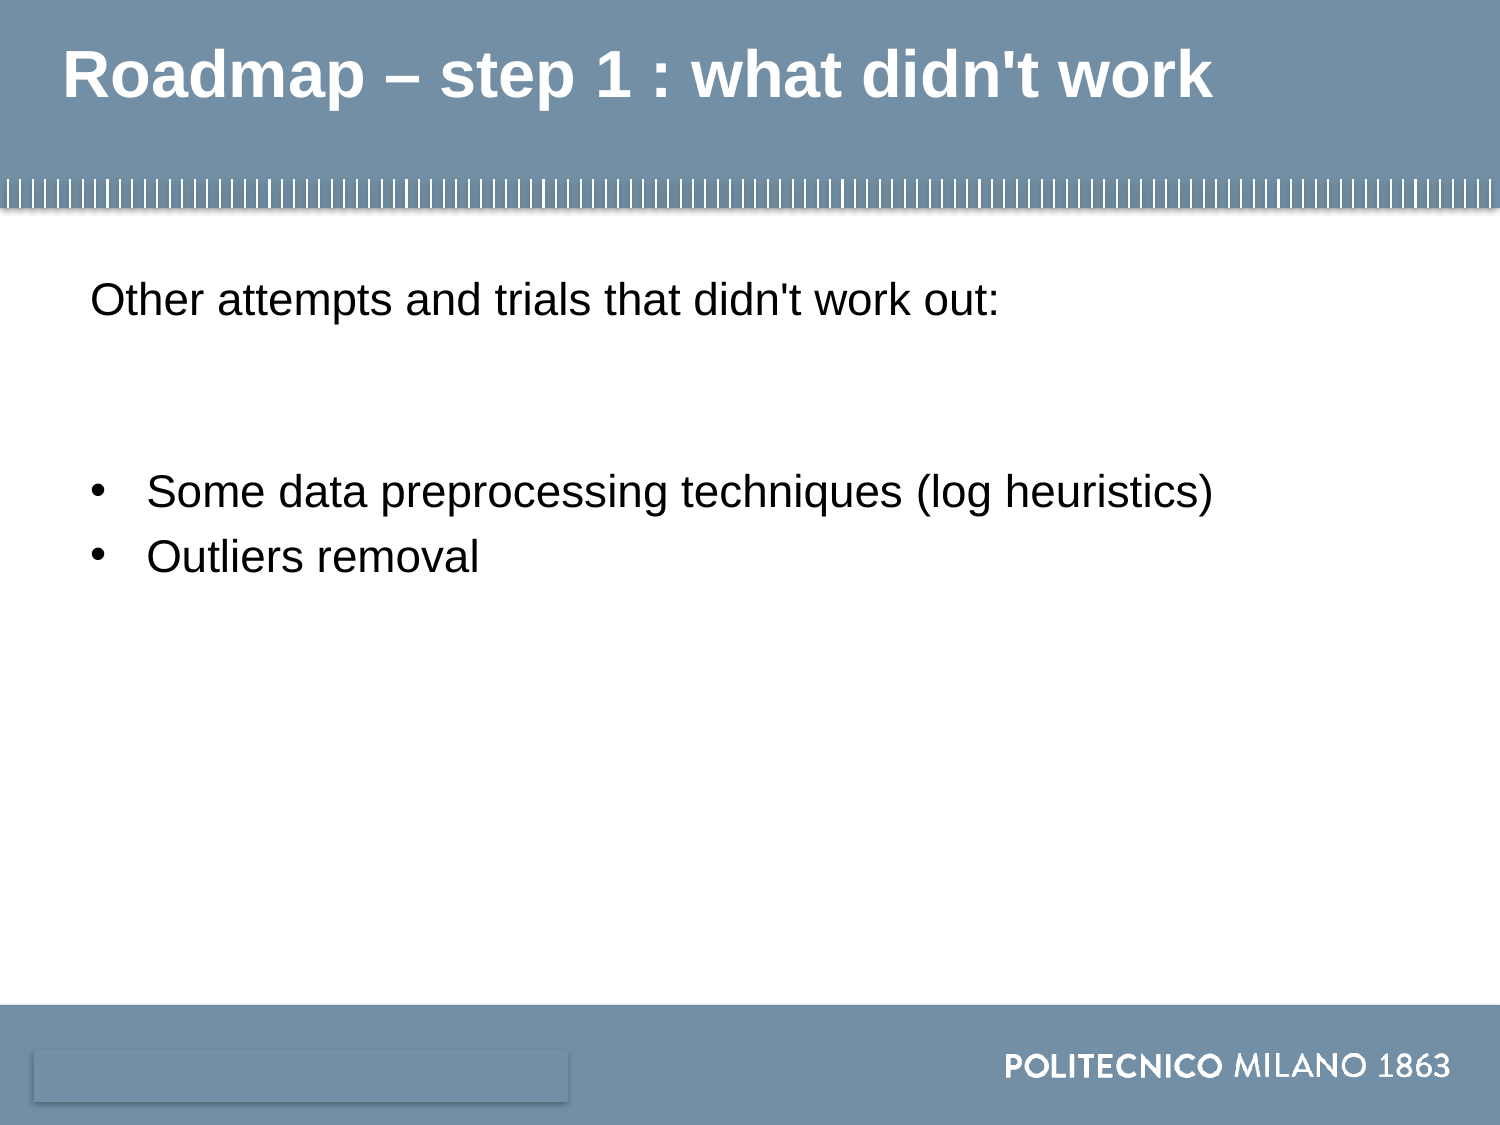

# Roadmap – step 1 : what didn't work
Other attempts and trials that didn't work out:

Some data preprocessing techniques (log heuristics)
Outliers removal